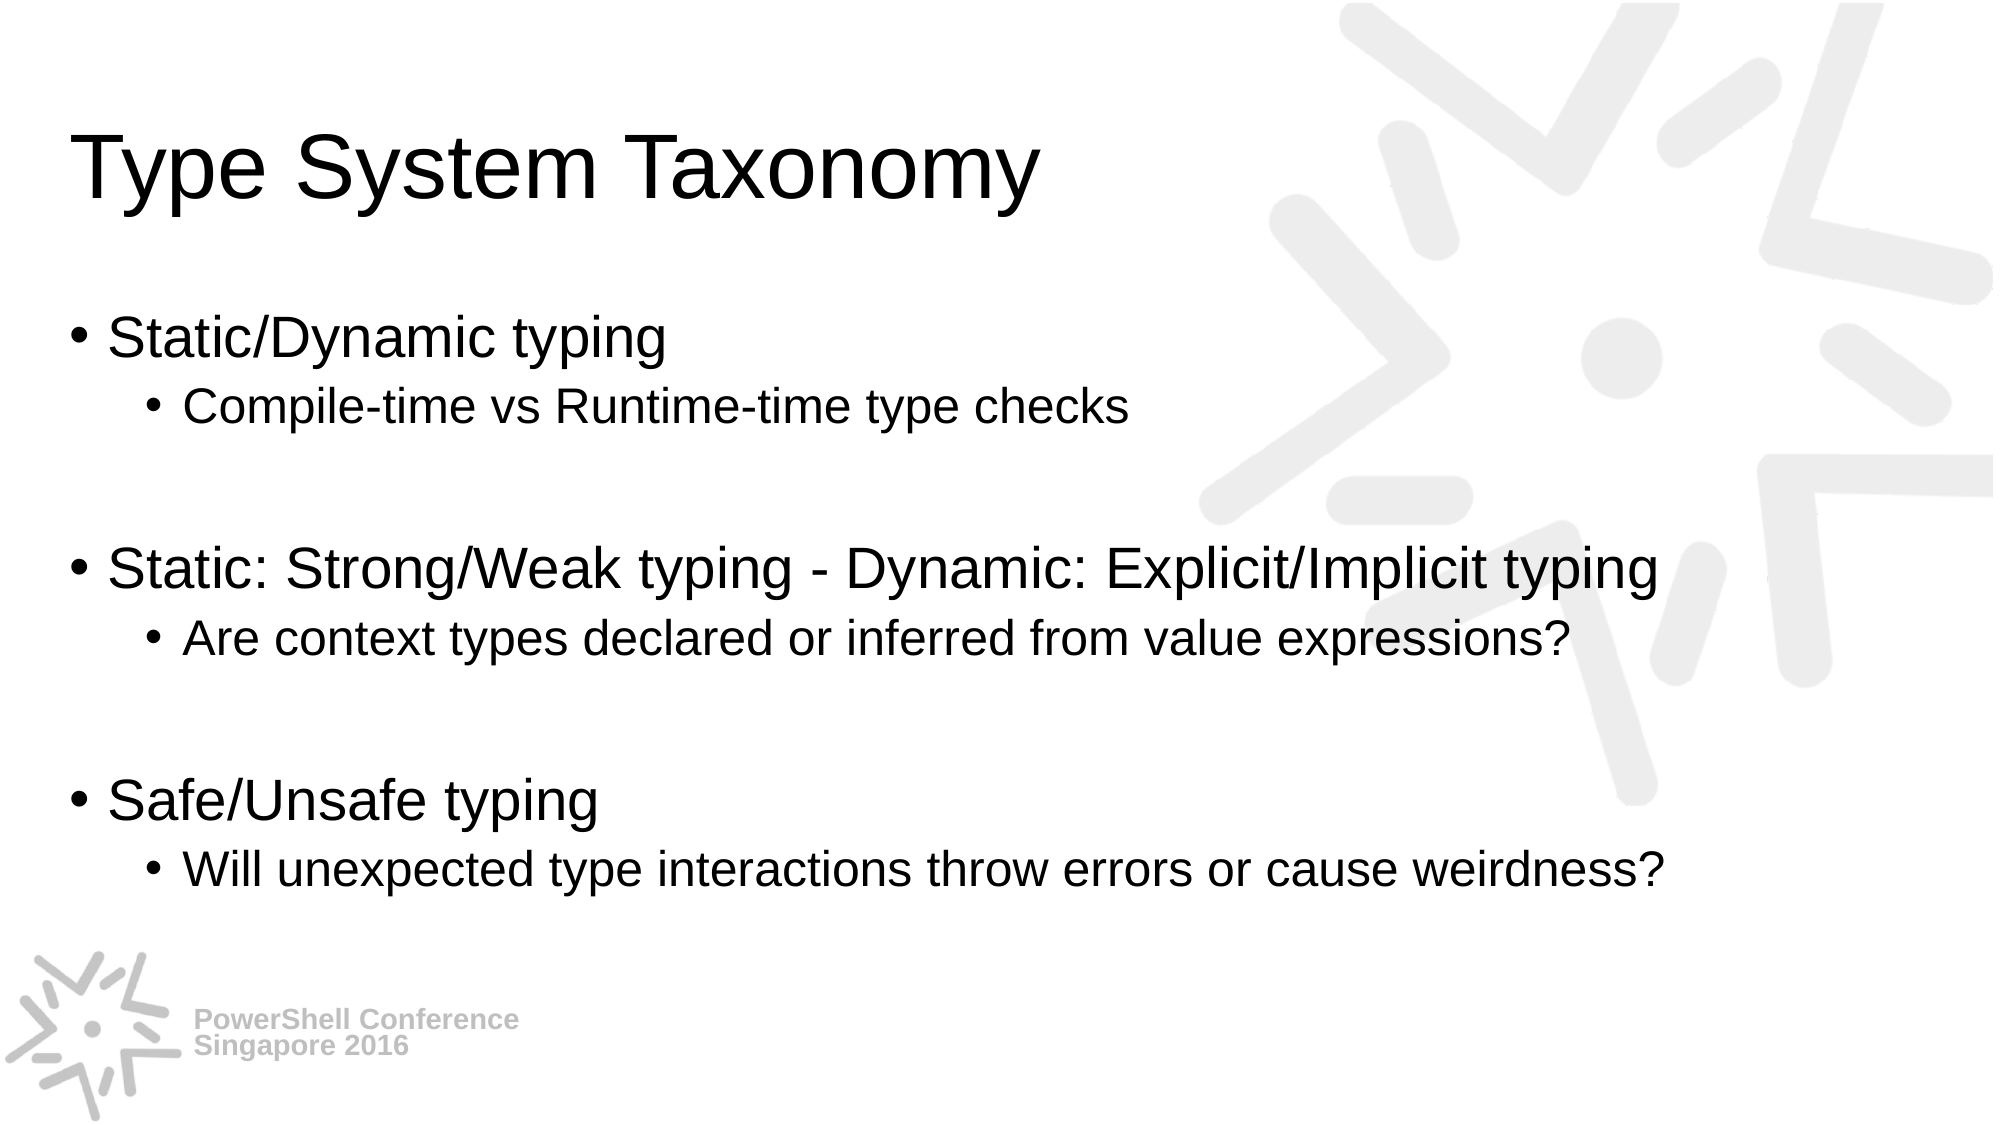

# Type System Taxonomy
Static/Dynamic typing
Compile-time vs Runtime-time type checks

Static: Strong/Weak typing - Dynamic: Explicit/Implicit typing
Are context types declared or inferred from value expressions?

Safe/Unsafe typing
Will unexpected type interactions throw errors or cause weirdness?